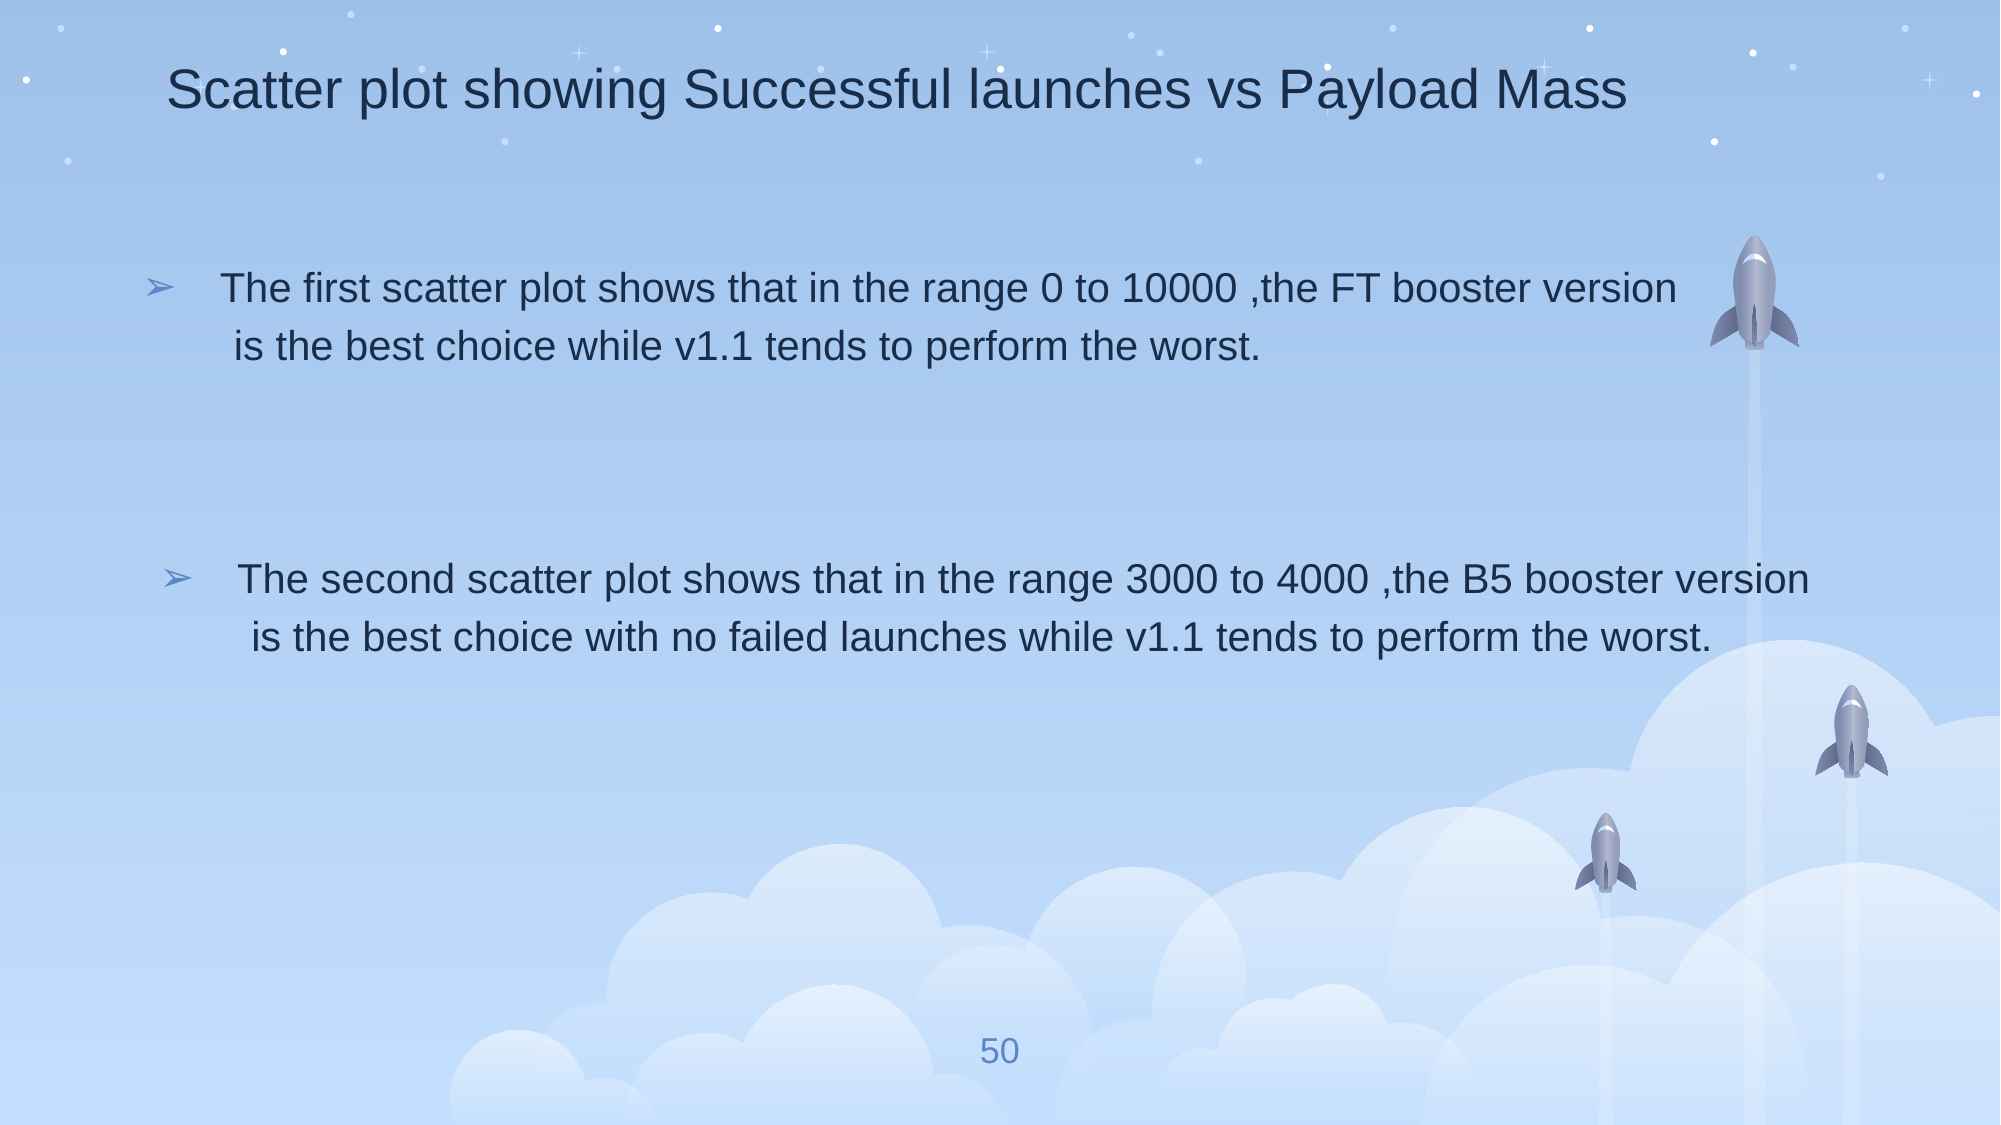

# Scatter plot showing Successful launches vs Payload Mass
The first scatter plot shows that in the range 0 to 10000 ,the FT booster version
        is the best choice while v1.1 tends to perform the worst.

The second scatter plot shows that in the range 3000 to 4000 ,the B5 booster version
        is the best choice with no failed launches while v1.1 tends to perform the worst.

50